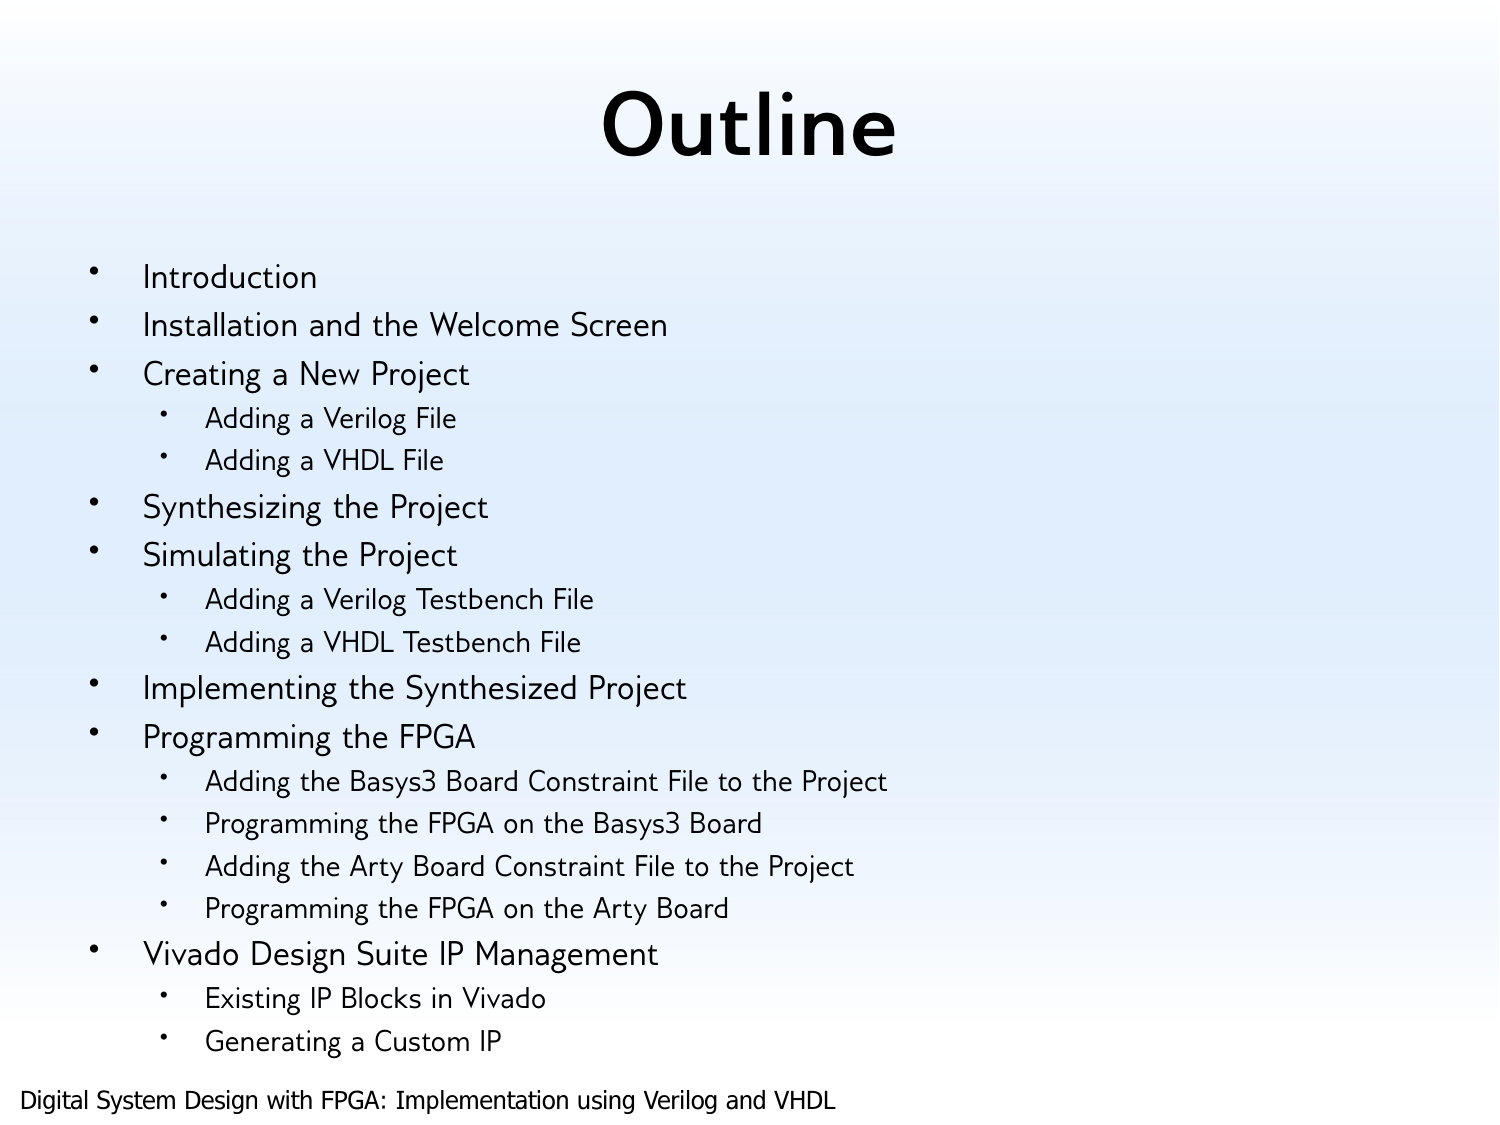

# Outline
Introduction
Installation and the Welcome Screen
Creating a New Project
Adding a Verilog File
Adding a VHDL File
Synthesizing the Project
Simulating the Project
Adding a Verilog Testbench File
Adding a VHDL Testbench File
Implementing the Synthesized Project
Programming the FPGA
Adding the Basys3 Board Constraint File to the Project
Programming the FPGA on the Basys3 Board
Adding the Arty Board Constraint File to the Project
Programming the FPGA on the Arty Board
Vivado Design Suite IP Management
Existing IP Blocks in Vivado
Generating a Custom IP